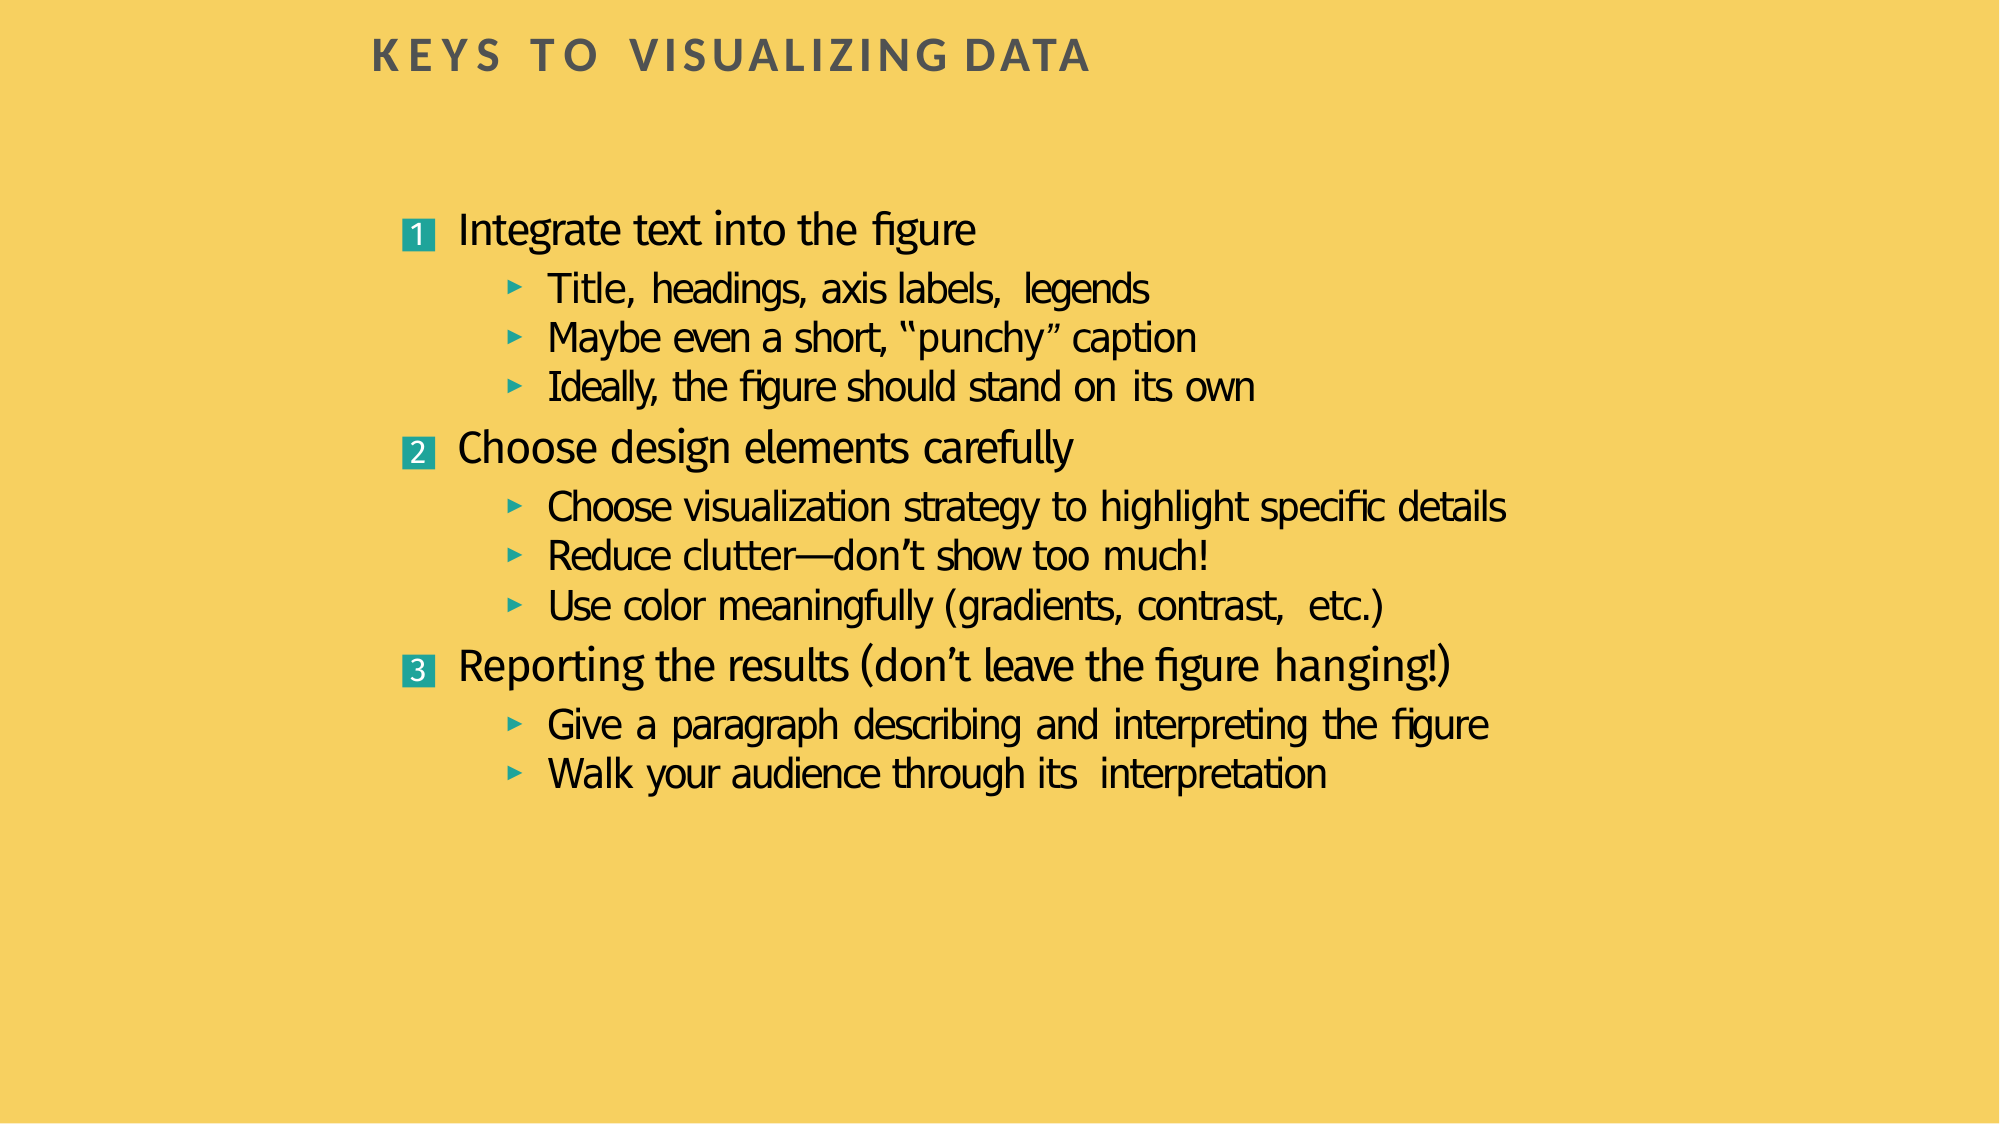

# KEYS TO VISUALIZING DATA
Integrate text into the figure
Title, headings, axis labels, legends
Maybe even a short, “punchy” caption
Ideally, the figure should stand on its own
Choose design elements carefully
Choose visualization strategy to highlight specific details
Reduce clutter—don’t show too much!
Use color meaningfully (gradients, contrast, etc.)
Reporting the results (don’t leave the figure hanging!)
Give a paragraph describing and interpreting the figure
Walk your audience through its interpretation